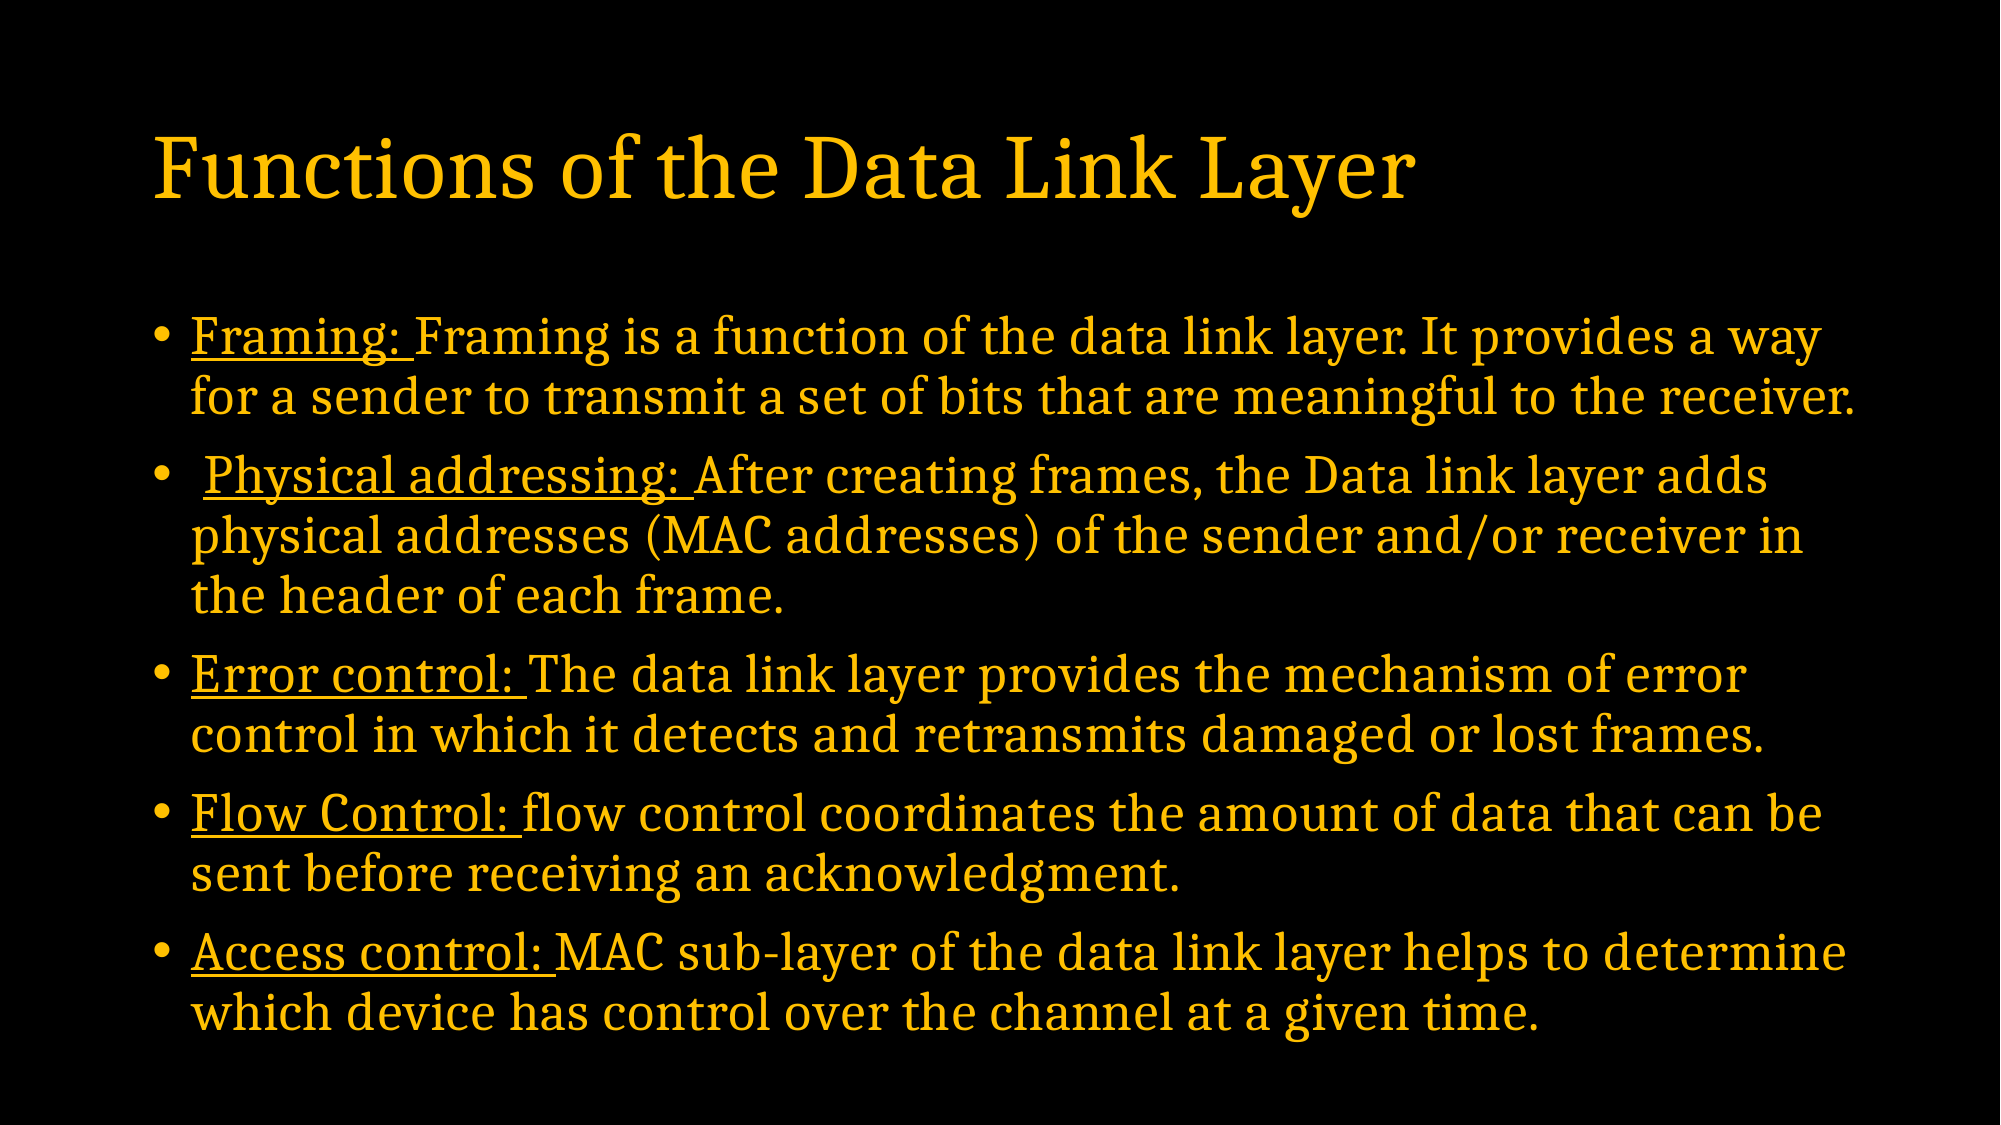

# Functions of the Data Link Layer
Framing: Framing is a function of the data link layer. It provides a way for a sender to transmit a set of bits that are meaningful to the receiver.
 Physical addressing: After creating frames, the Data link layer adds physical addresses (MAC addresses) of the sender and/or receiver in the header of each frame.
Error control: The data link layer provides the mechanism of error control in which it detects and retransmits damaged or lost frames.
Flow Control: flow control coordinates the amount of data that can be sent before receiving an acknowledgment.
Access control: MAC sub-layer of the data link layer helps to determine which device has control over the channel at a given time.